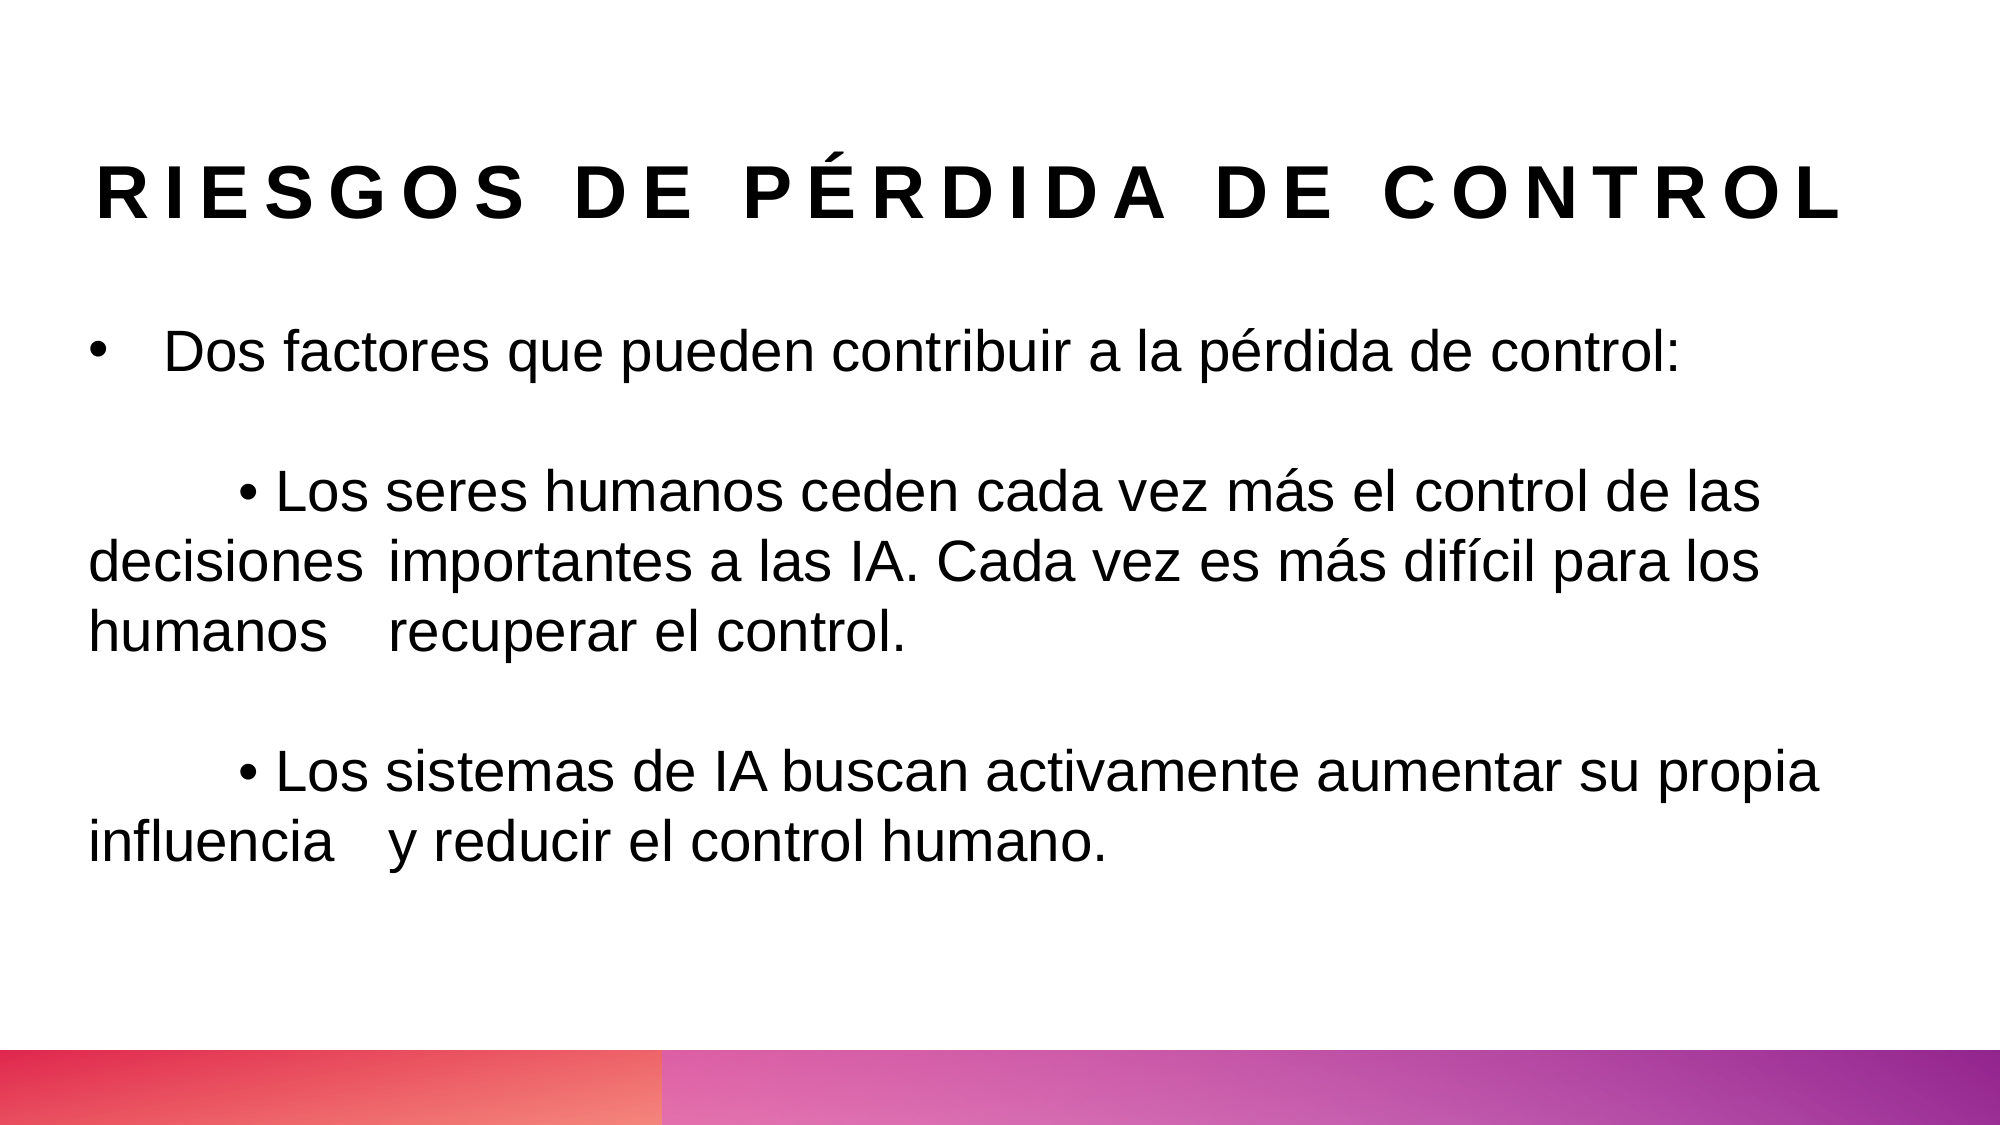

# Riesgos de pérdida de control
Dos factores que pueden contribuir a la pérdida de control:

	• Los seres humanos ceden cada vez más el control de las decisiones 	importantes a las IA. Cada vez es más difícil para los humanos 	recuperar el control.

	• Los sistemas de IA buscan activamente aumentar su propia influencia 	y reducir el control humano.